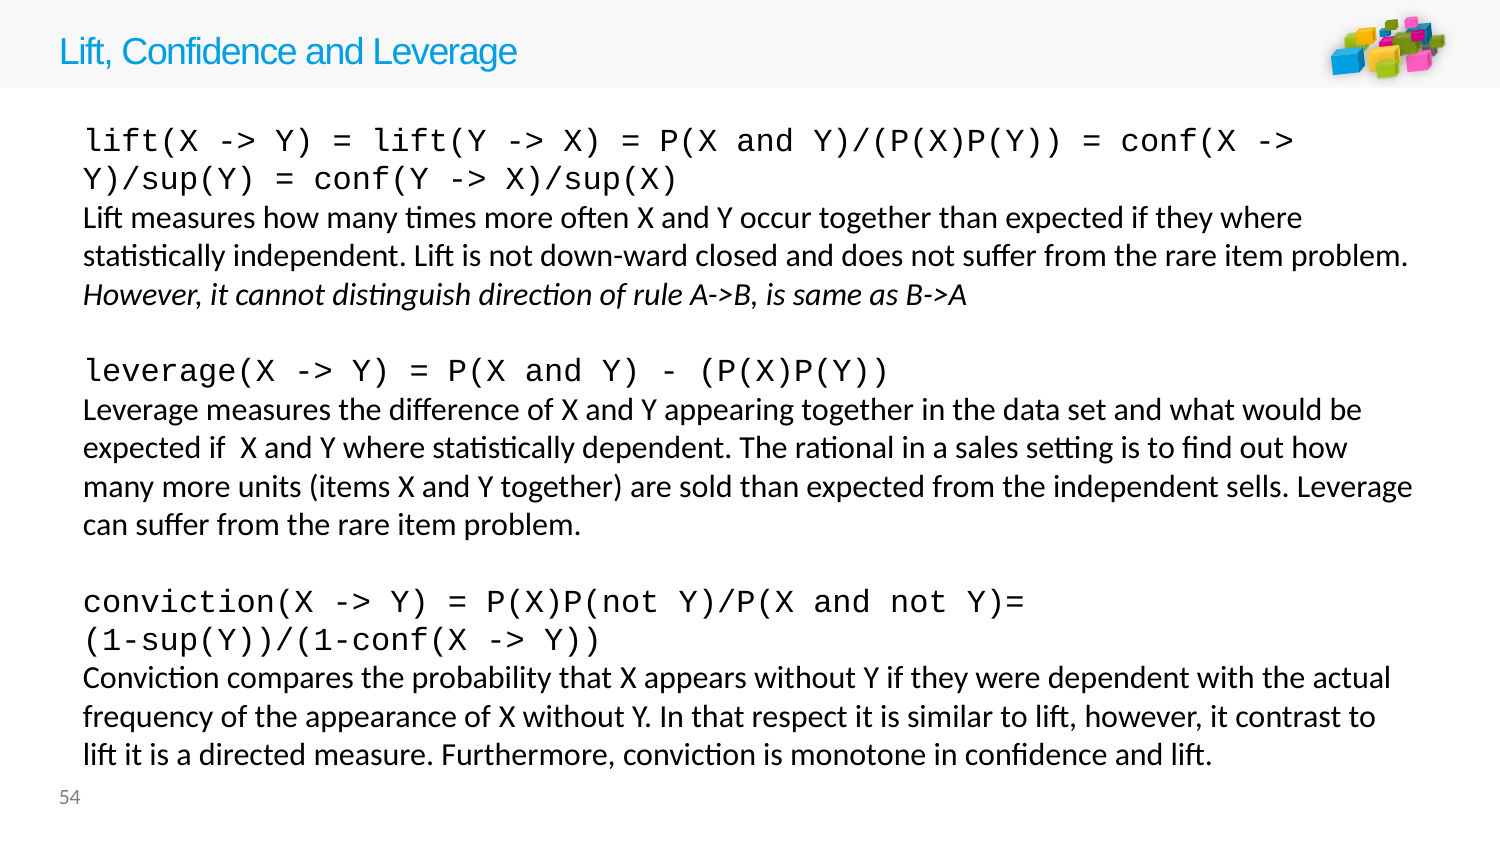

# Lift, Confidence and Leverage
lift(X -> Y) = lift(Y -> X) = P(X and Y)/(P(X)P(Y)) = conf(X -> Y)/sup(Y) = conf(Y -> X)/sup(X)
Lift measures how many times more often X and Y occur together than expected if they where statistically independent. Lift is not down-ward closed and does not suffer from the rare item problem.
However, it cannot distinguish direction of rule A->B, is same as B->A

leverage(X -> Y) = P(X and Y) - (P(X)P(Y))
Leverage measures the difference of X and Y appearing together in the data set and what would be expected if  X and Y where statistically dependent. The rational in a sales setting is to find out how many more units (items X and Y together) are sold than expected from the independent sells. Leverage can suffer from the rare item problem.

conviction(X -> Y) = P(X)P(not Y)/P(X and not Y)=
(1-sup(Y))/(1-conf(X -> Y))
Conviction compares the probability that X appears without Y if they were dependent with the actual frequency of the appearance of X without Y. In that respect it is similar to lift, however, it contrast to lift it is a directed measure. Furthermore, conviction is monotone in confidence and lift.